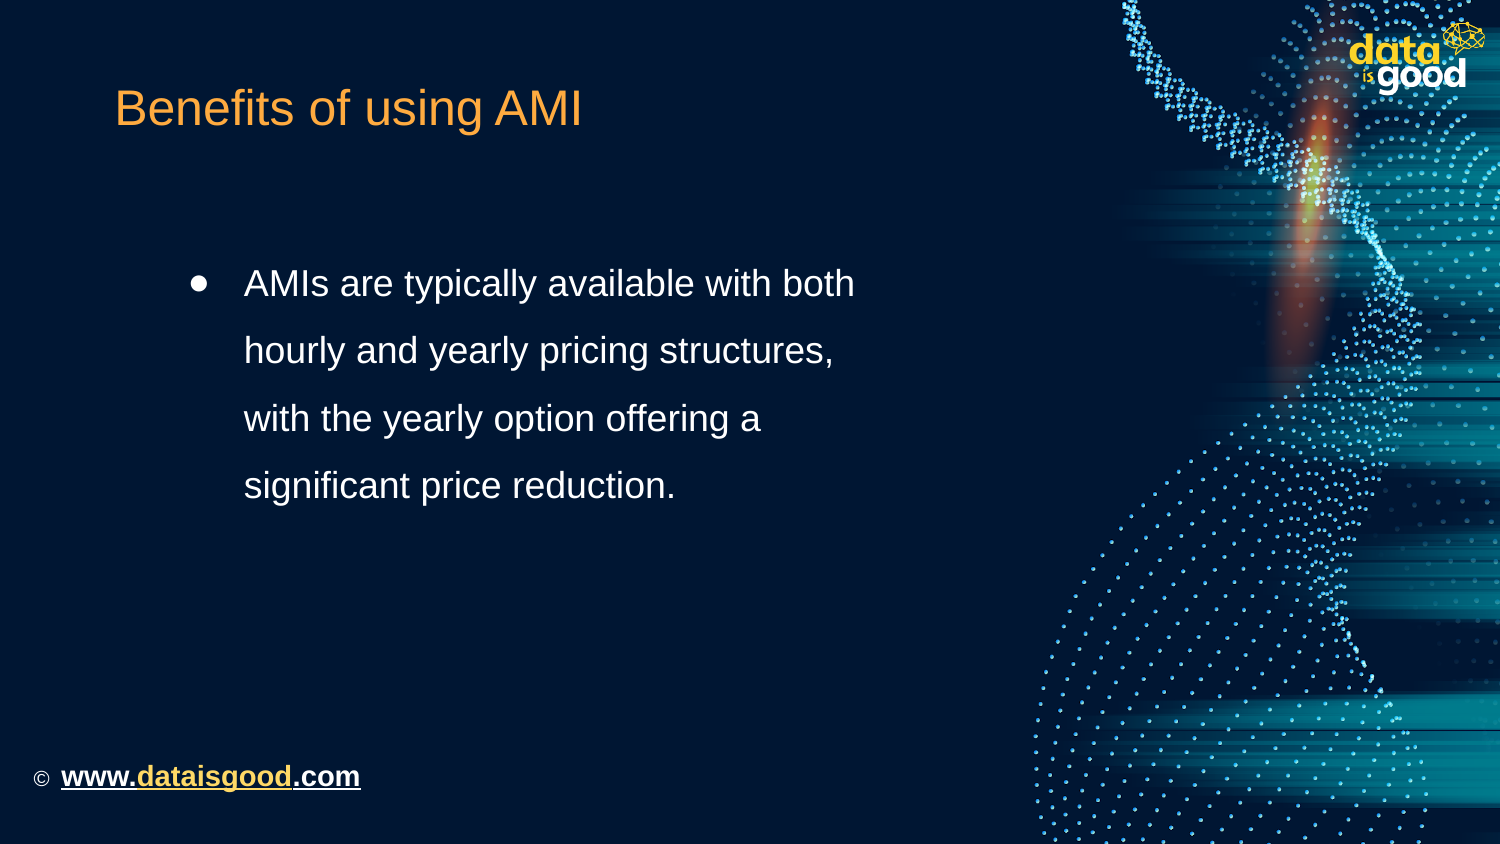

# Benefits of using AMI
AMIs are typically available with both hourly and yearly pricing structures, with the yearly option offering a significant price reduction.